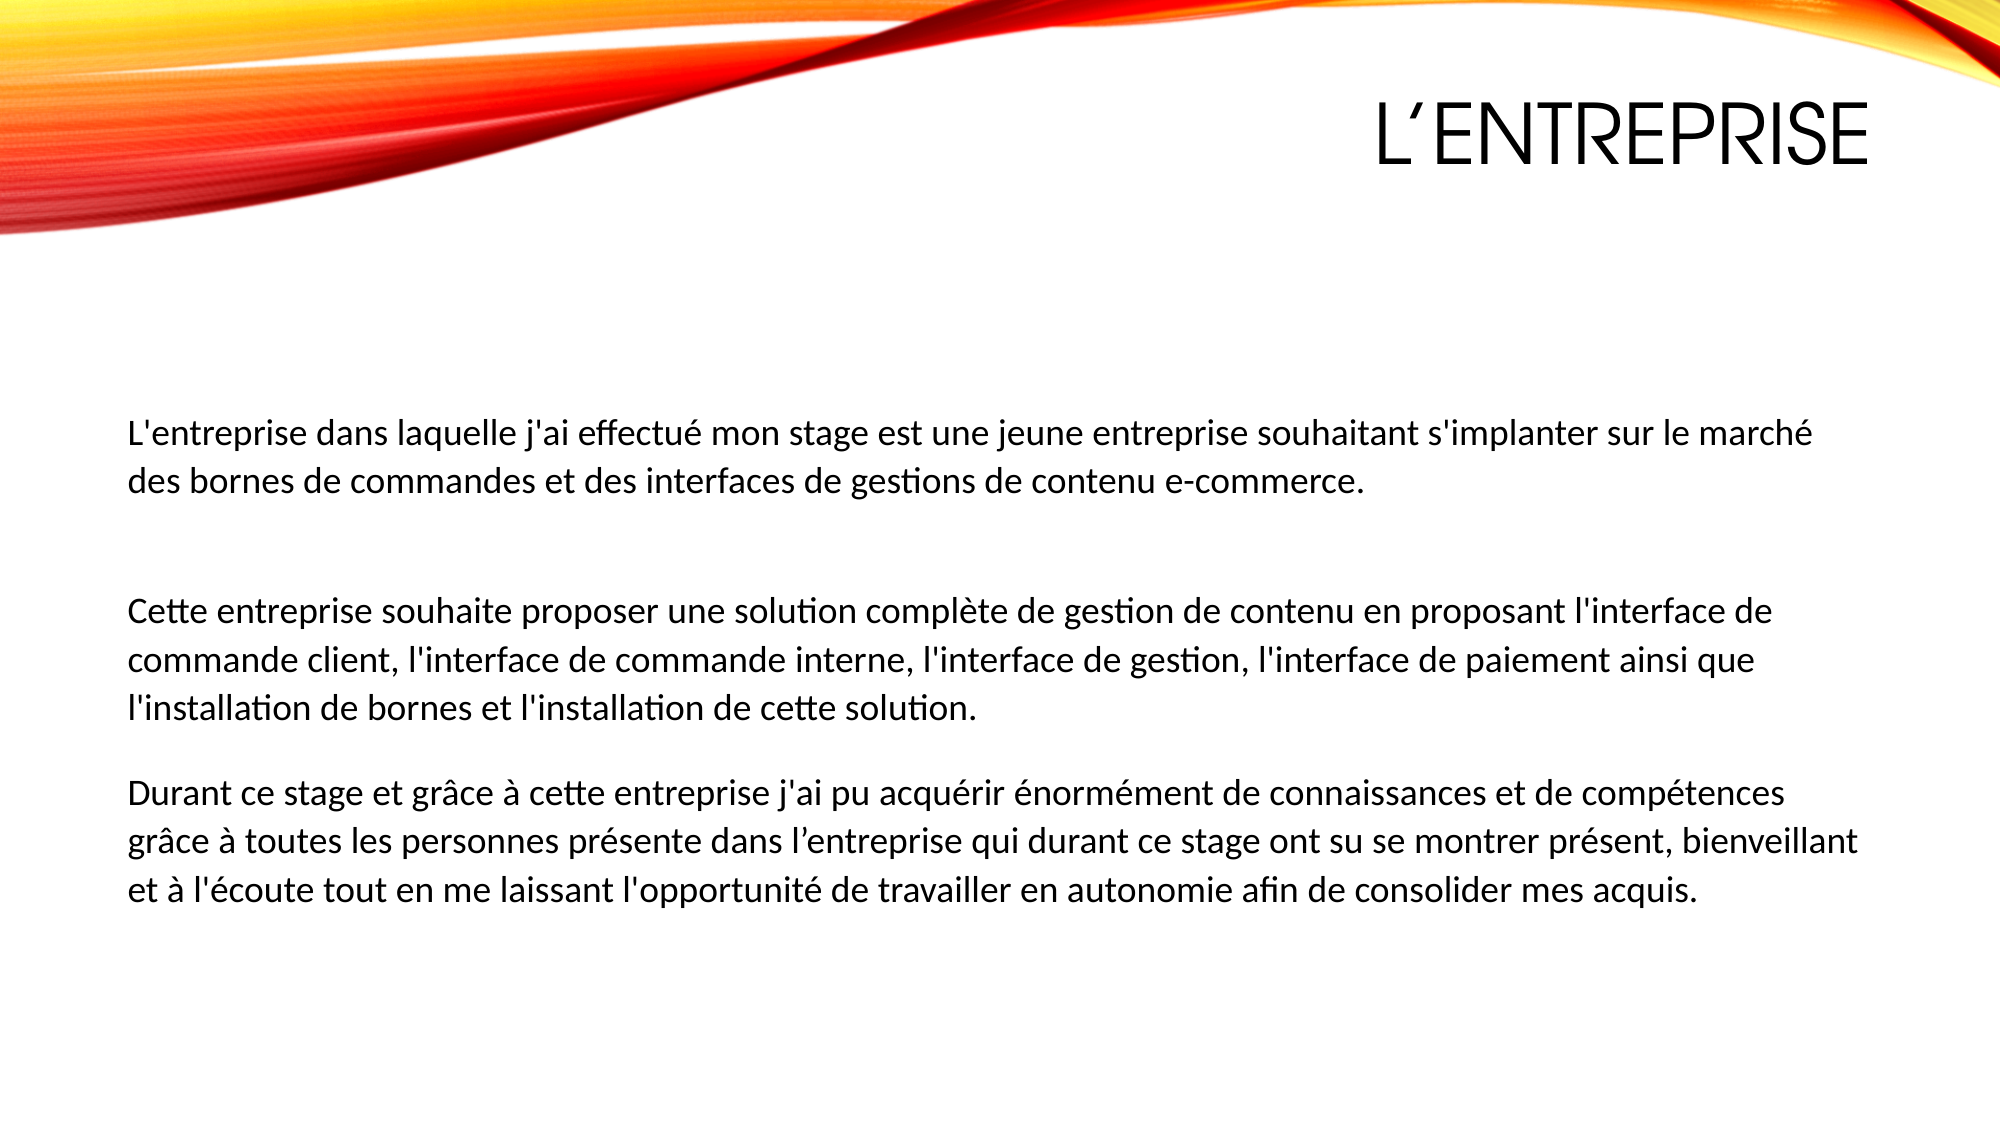

# L’entreprise
L'entreprise dans laquelle j'ai effectué mon stage est une jeune entreprise souhaitant s'implanter sur le marché des bornes de commandes et des interfaces de gestions de contenu e-commerce.
Cette entreprise souhaite proposer une solution complète de gestion de contenu en proposant l'interface de commande client, l'interface de commande interne, l'interface de gestion, l'interface de paiement ainsi que l'installation de bornes et l'installation de cette solution.
Durant ce stage et grâce à cette entreprise j'ai pu acquérir énormément de connaissances et de compétences grâce à toutes les personnes présente dans l’entreprise qui durant ce stage ont su se montrer présent, bienveillant et à l'écoute tout en me laissant l'opportunité de travailler en autonomie afin de consolider mes acquis.